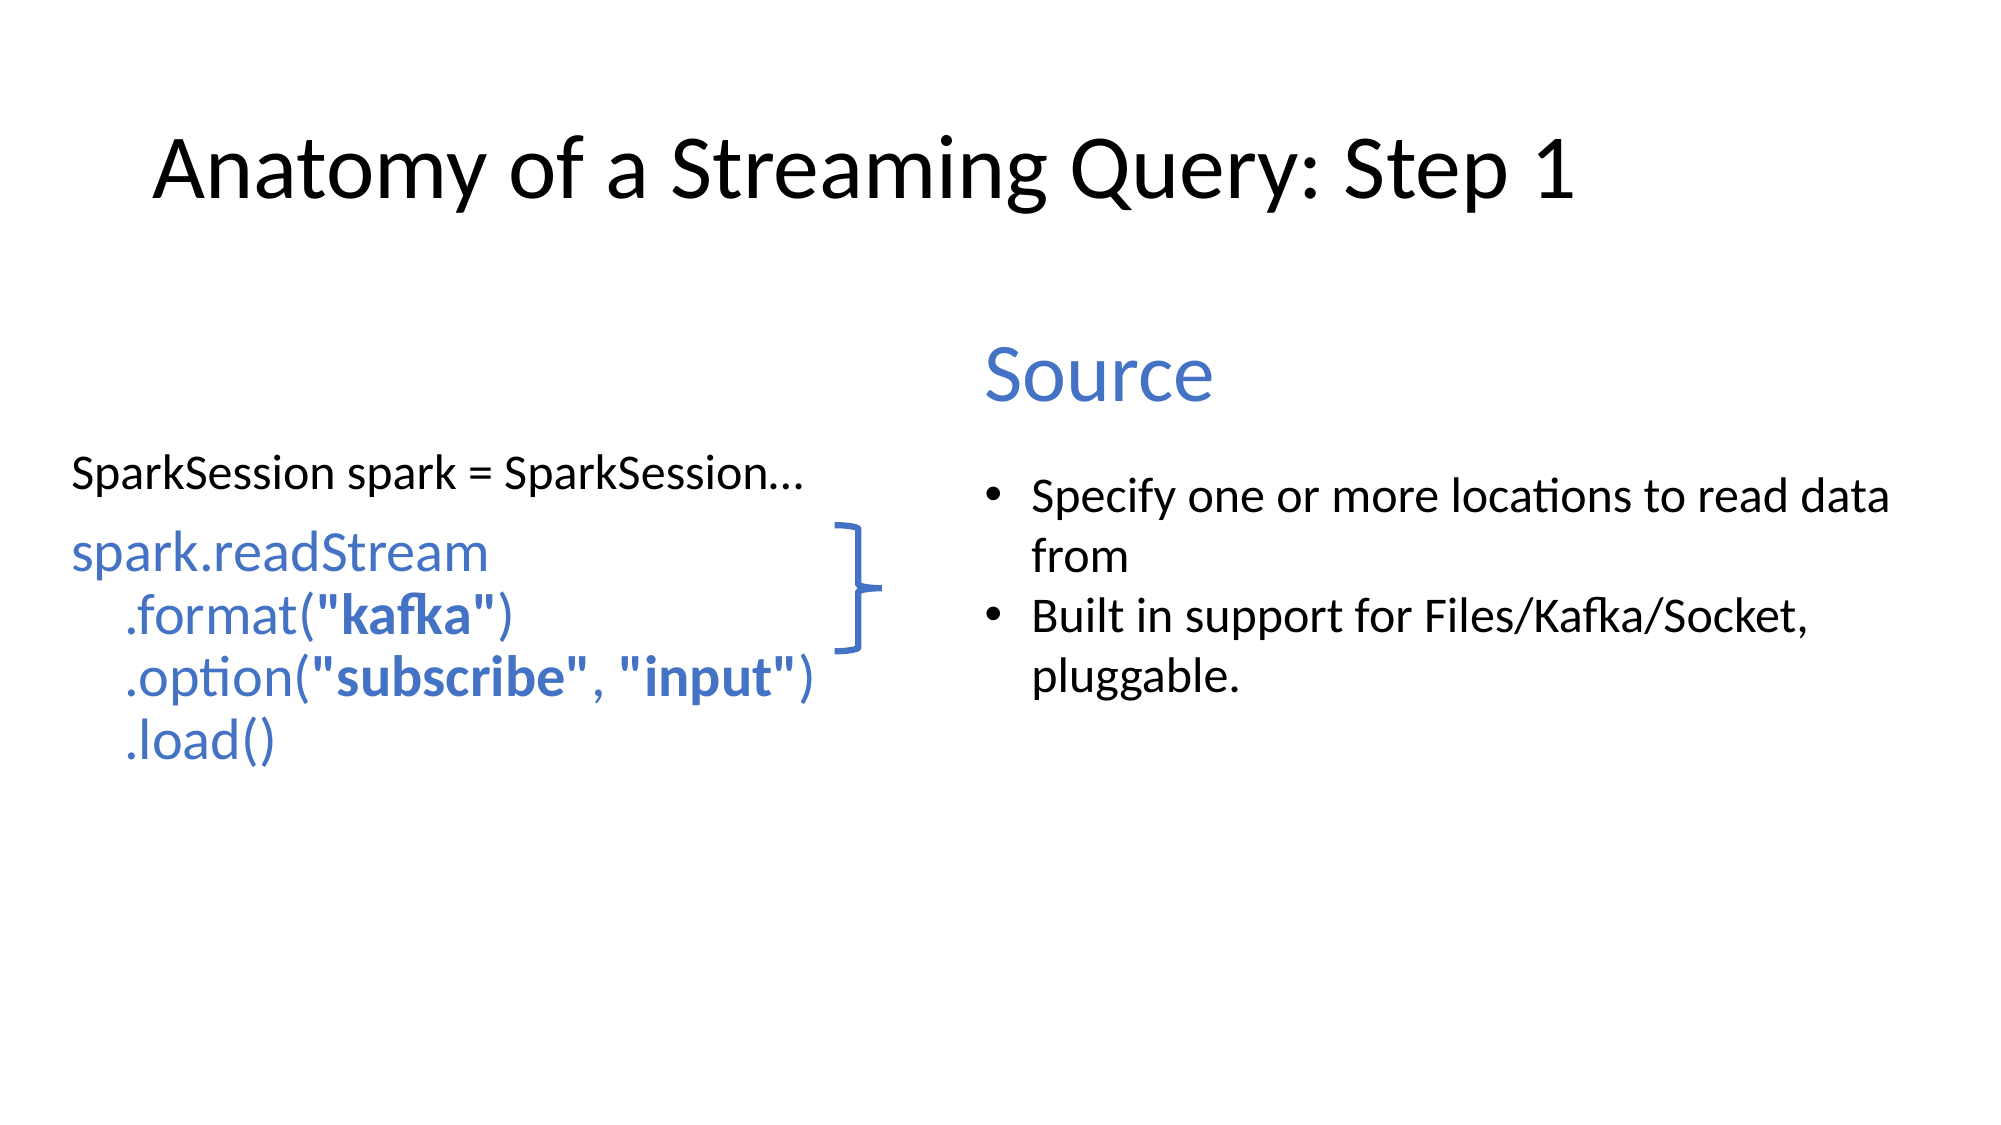

# Anatomy of a Streaming Query: Step 1
Source

Specify one or more locations to read data from
Built in support for Files/Kafka/Socket, pluggable.
SparkSession spark = SparkSession…
spark.readStream
    .format("kafka")
    .option("subscribe", "input")
    .load()